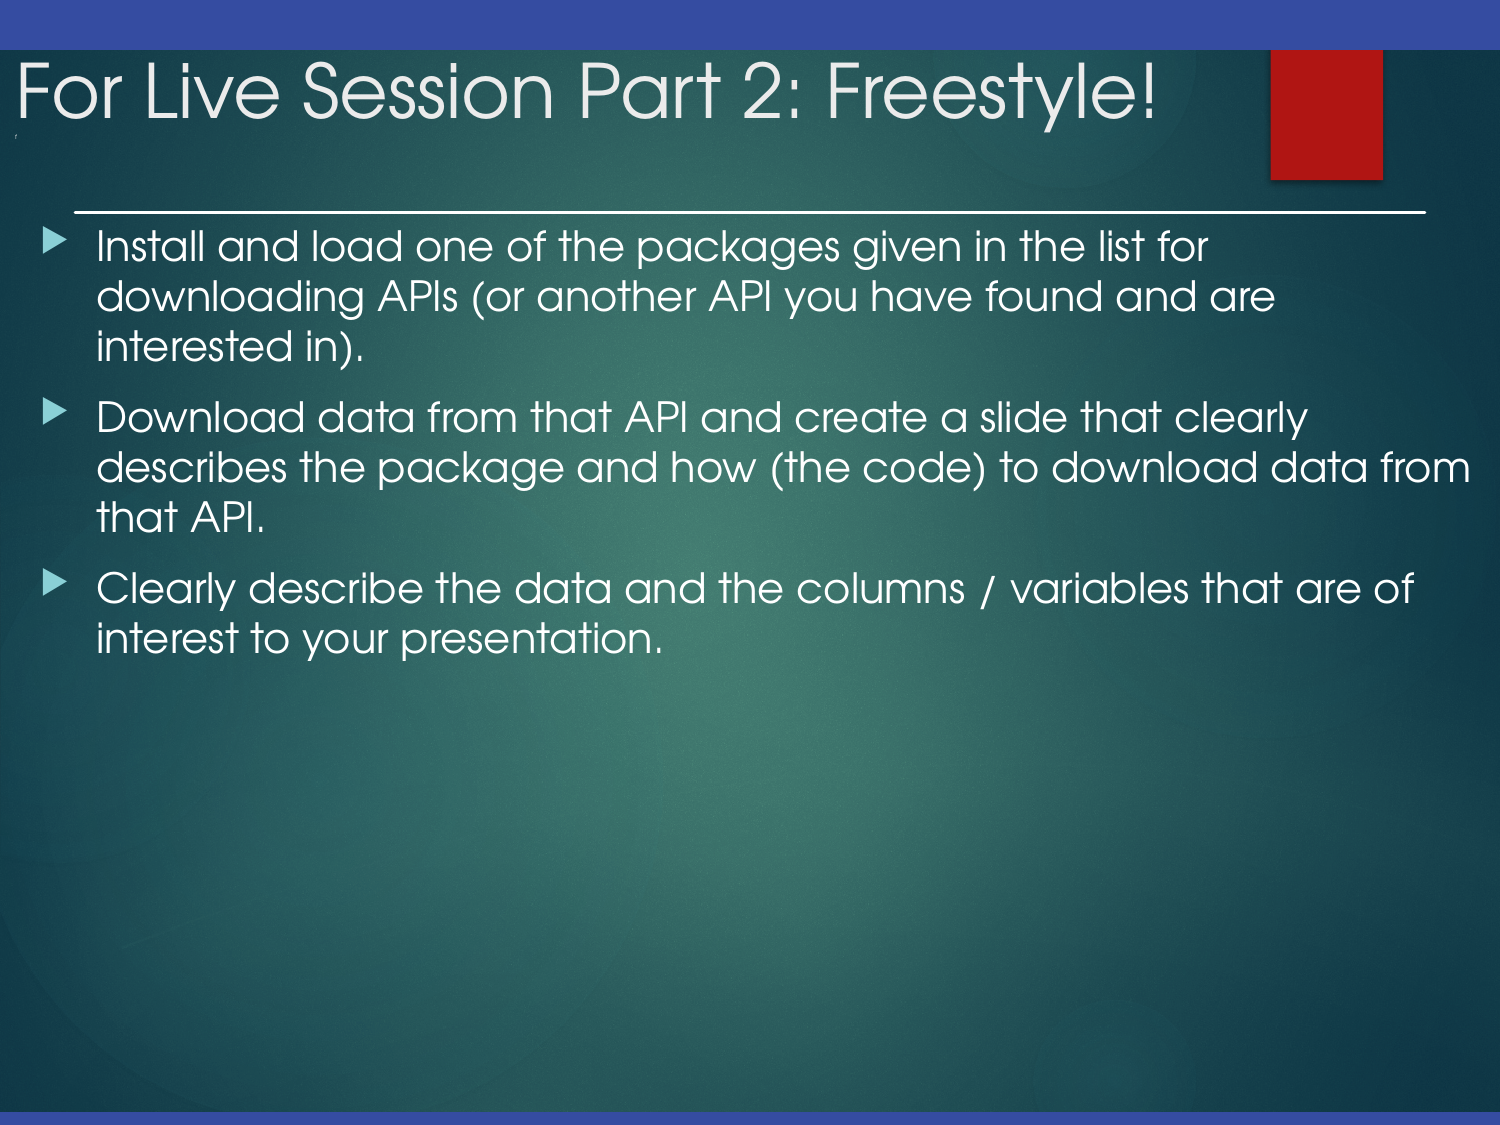

# For Live Session Part 2: Freestyle! f
Install and load one of the packages given in the list for downloading APIs (or another API you have found and are interested in).
Download data from that API and create a slide that clearly describes the package and how (the code) to download data from that API.
Clearly describe the data and the columns / variables that are of interest to your presentation.